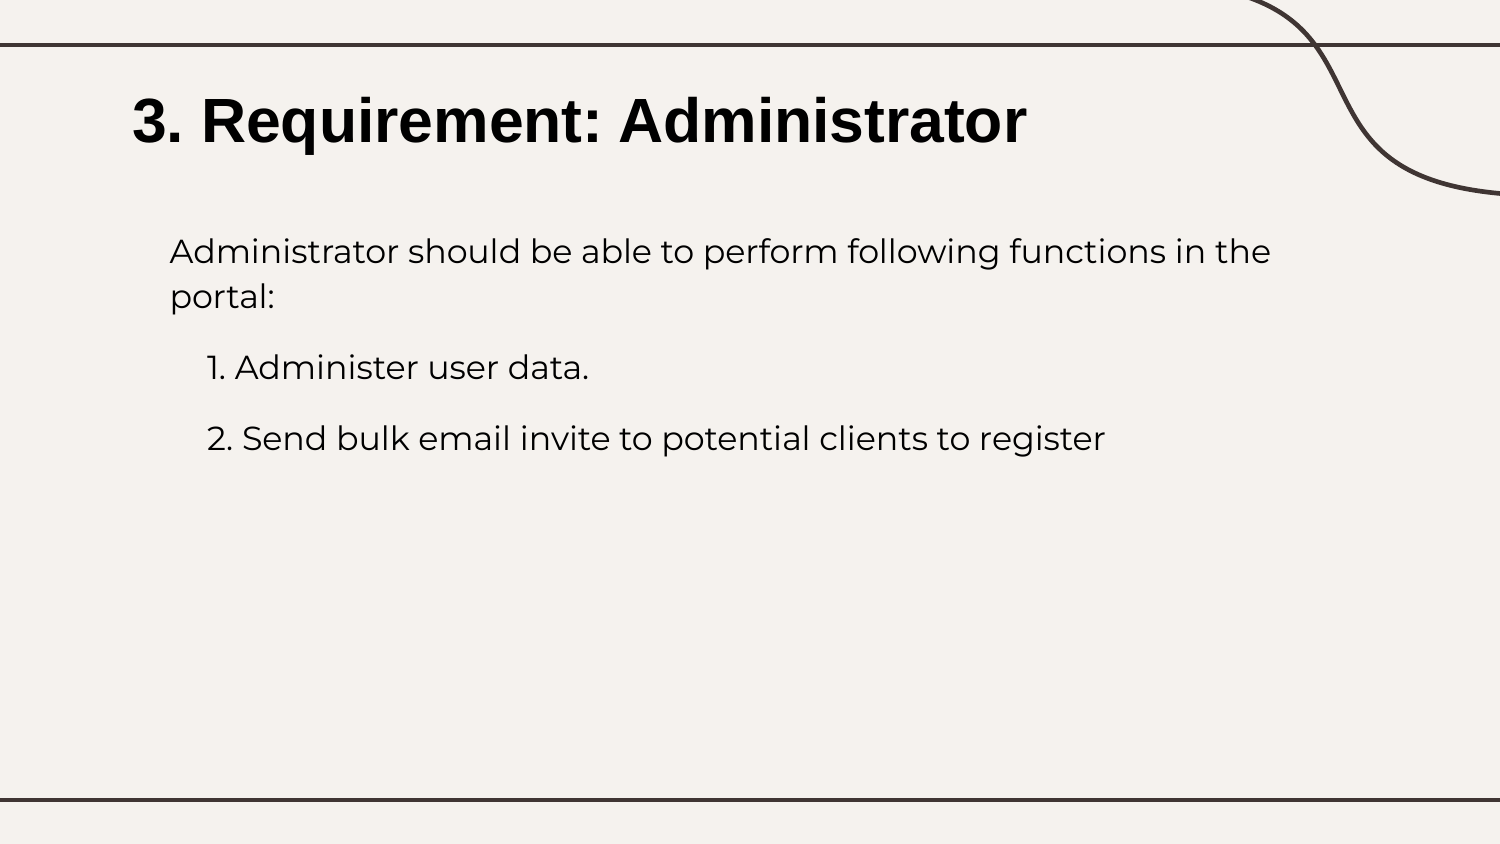

# 3. Requirement: Administrator
Administrator should be able to perform following functions in the portal:
1. Administer user data.
2. Send bulk email invite to potential clients to register